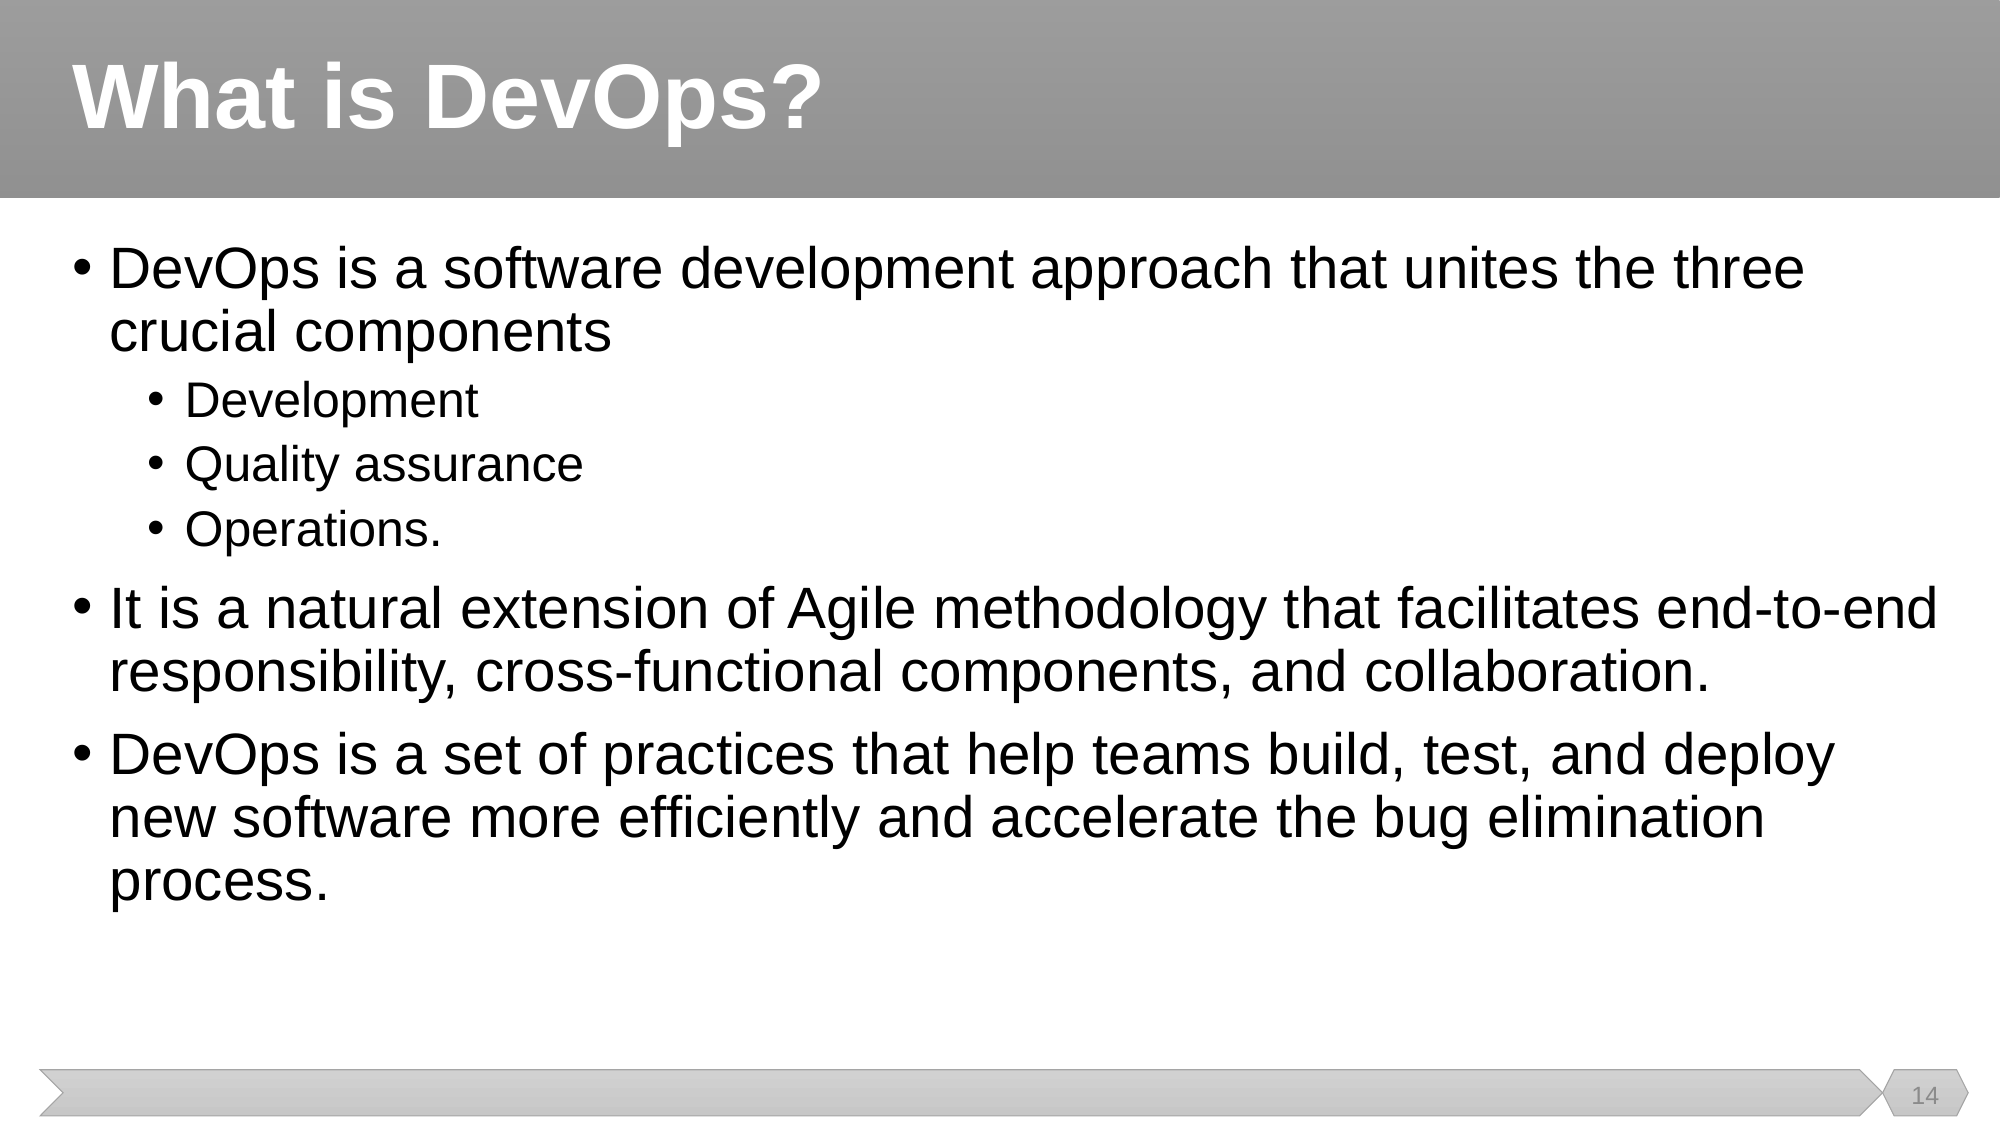

# What is DevOps?
DevOps is a software development approach that unites the three crucial components
Development
Quality assurance
Operations.
It is a natural extension of Agile methodology that facilitates end-to-end responsibility, cross-functional components, and collaboration.
DevOps is a set of practices that help teams build, test, and deploy new software more efficiently and accelerate the bug elimination process.
14